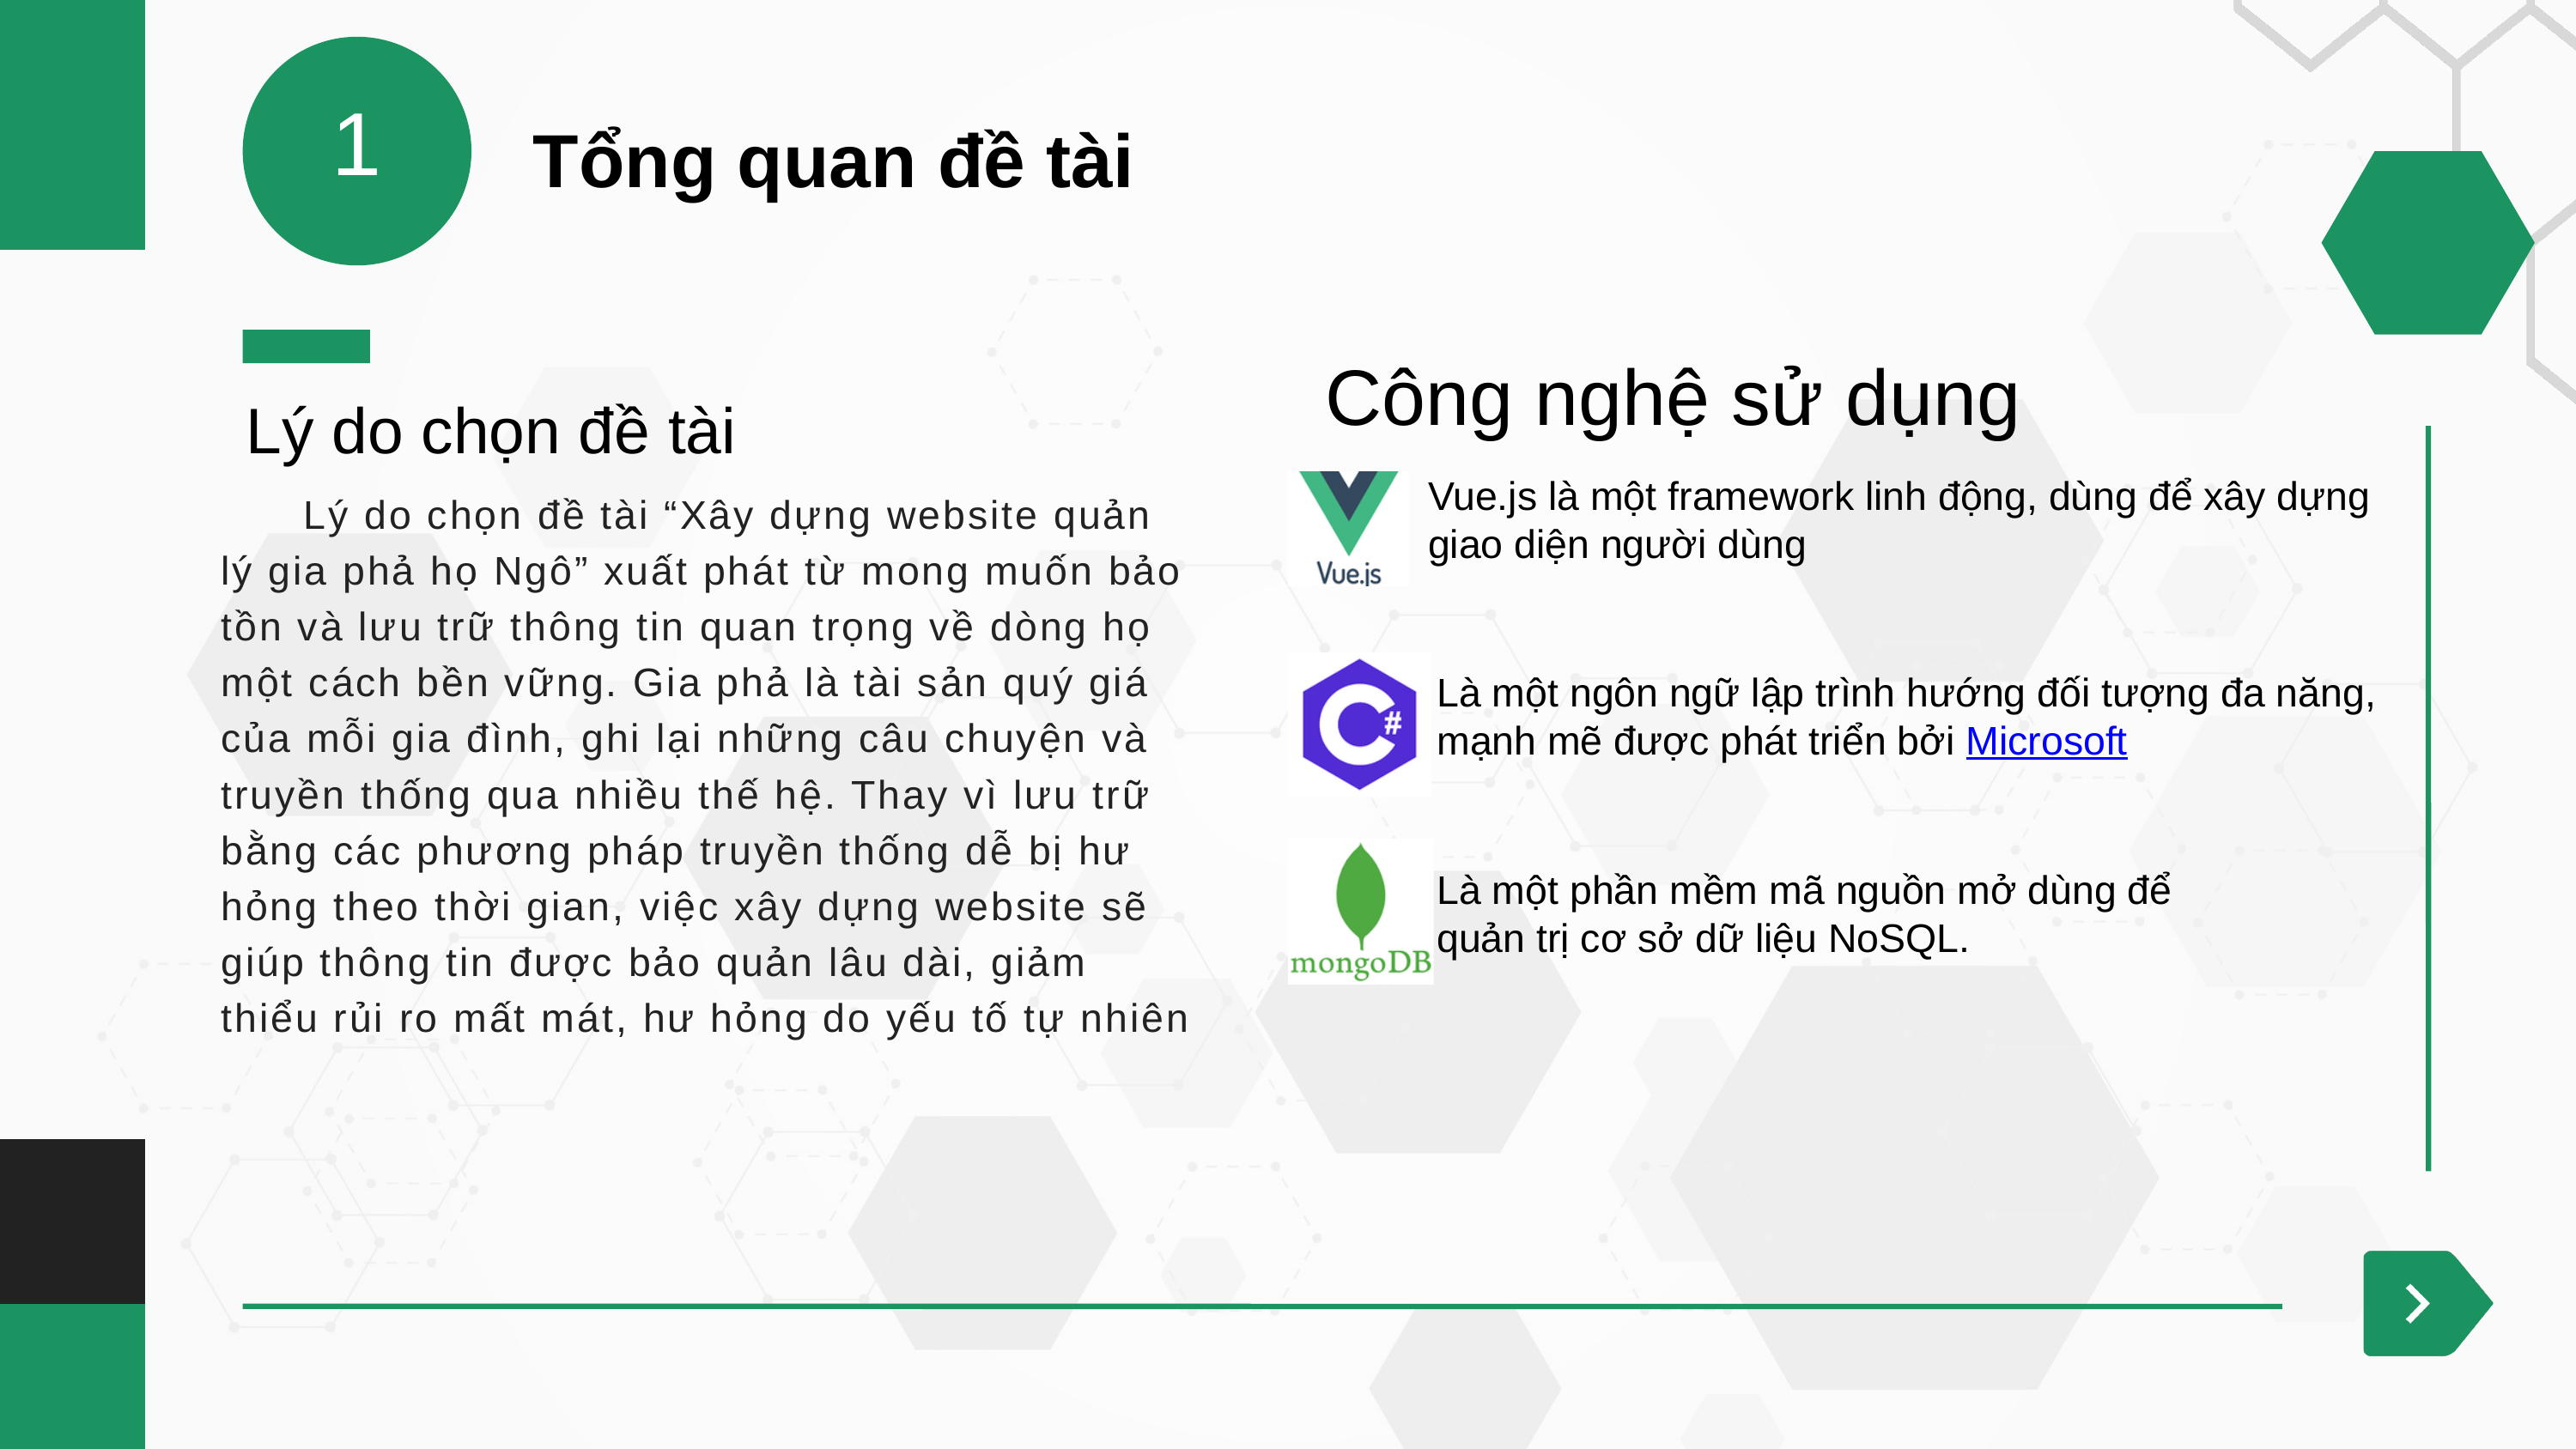

1
Tổng quan đề tài

Công nghệ sử dụng
Lý do chọn đề tài

Vue.js là một framework linh động, dùng để xây dựng giao diện người dùng

      Lý do chọn đề tài “Xây dựng website quản lý gia phả họ Ngô” xuất phát từ mong muốn bảo tồn và lưu trữ thông tin quan trọng về dòng họ một cách bền vững. Gia phả là tài sản quý giá của mỗi gia đình, ghi lại những câu chuyện và truyền thống qua nhiều thế hệ. Thay vì lưu trữ bằng các phương pháp truyền thống dễ bị hư hỏng theo thời gian, việc xây dựng website sẽ giúp thông tin được bảo quản lâu dài, giảm thiểu rủi ro mất mát, hư hỏng do yếu tố tự nhiên

Là một ngôn ngữ lập trình hướng đối tượng đa năng, mạnh mẽ được phát triển bởi Microsoft

Là một phần mềm mã nguồn mở dùng để quản trị cơ sở dữ liệu NoSQL.